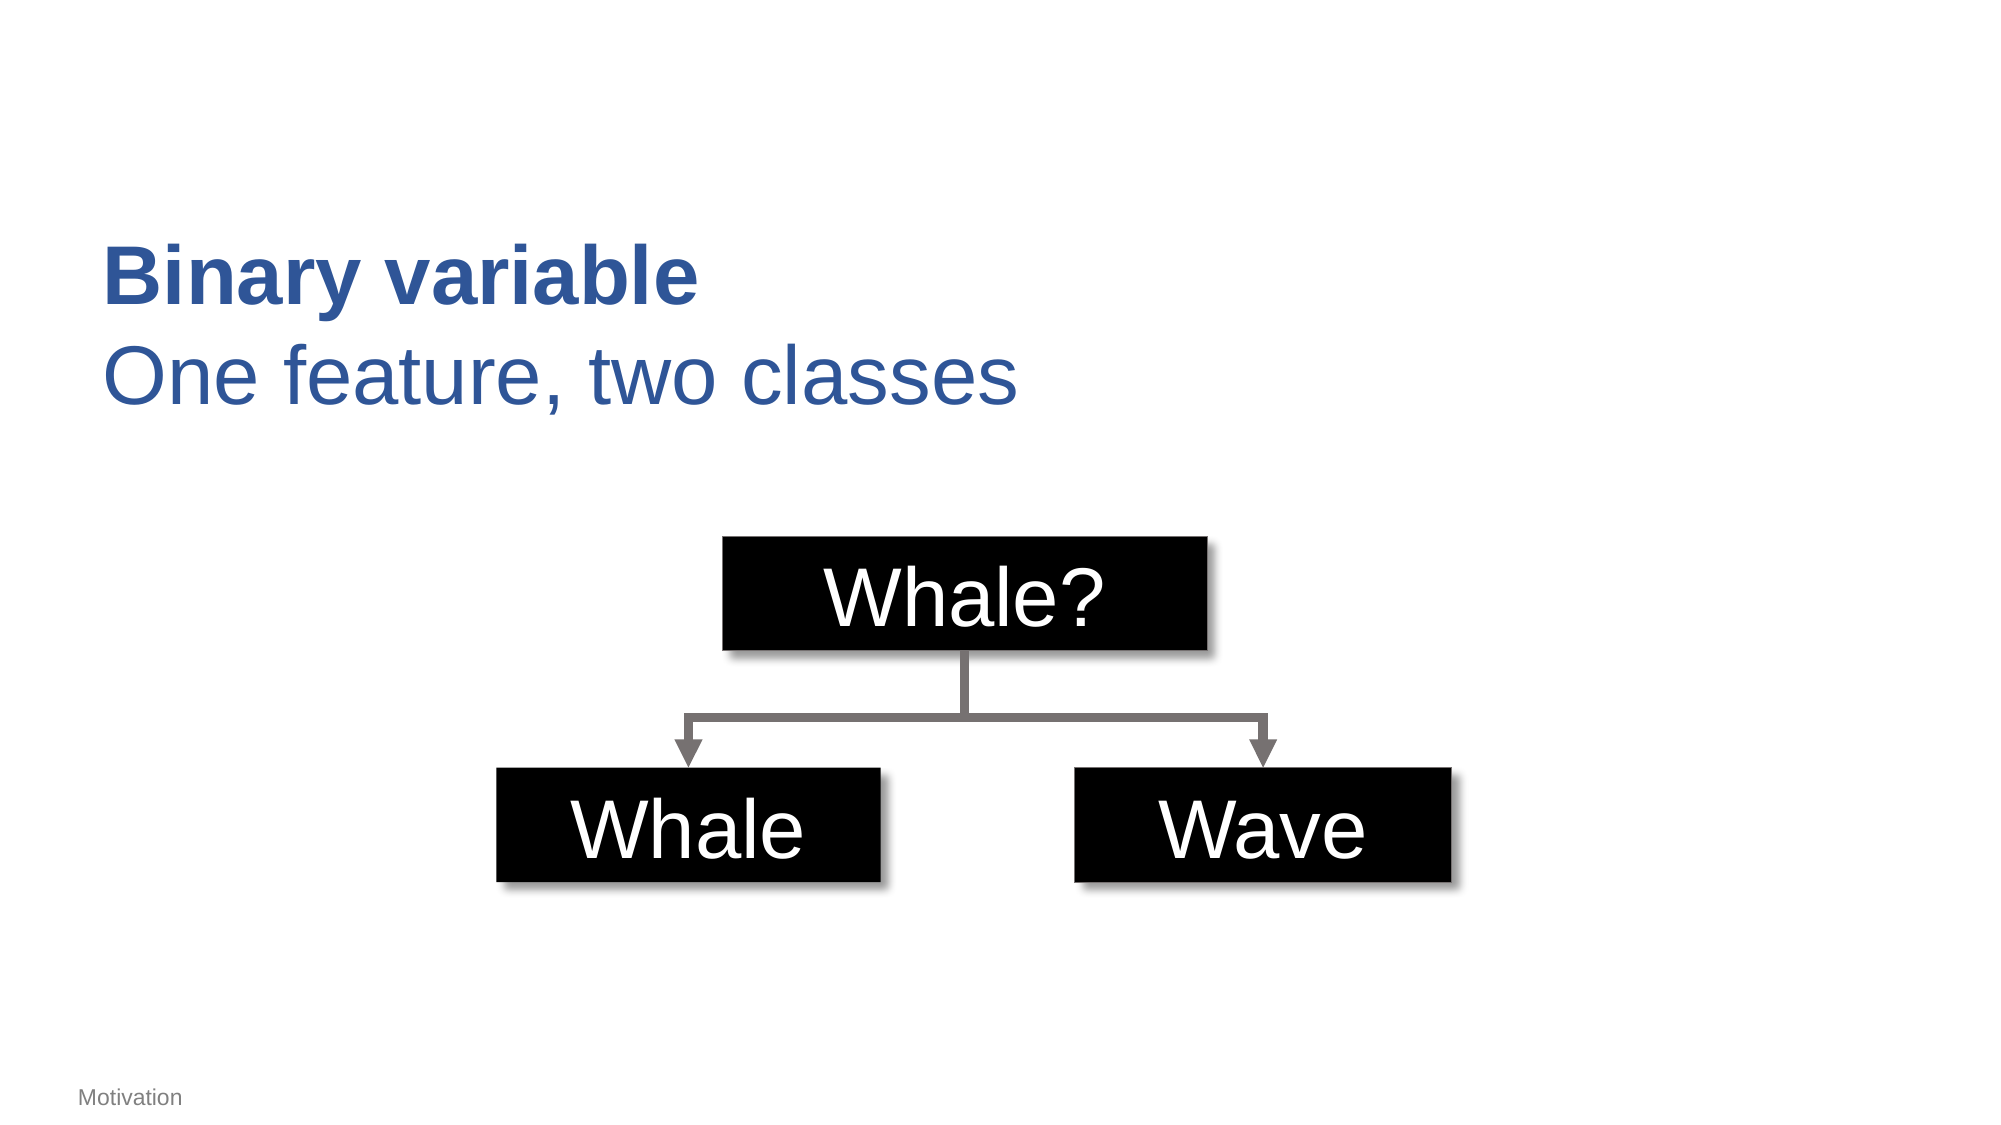

Binary variable
One feature, two classes
Whale?
Whale
Wave
Motivation